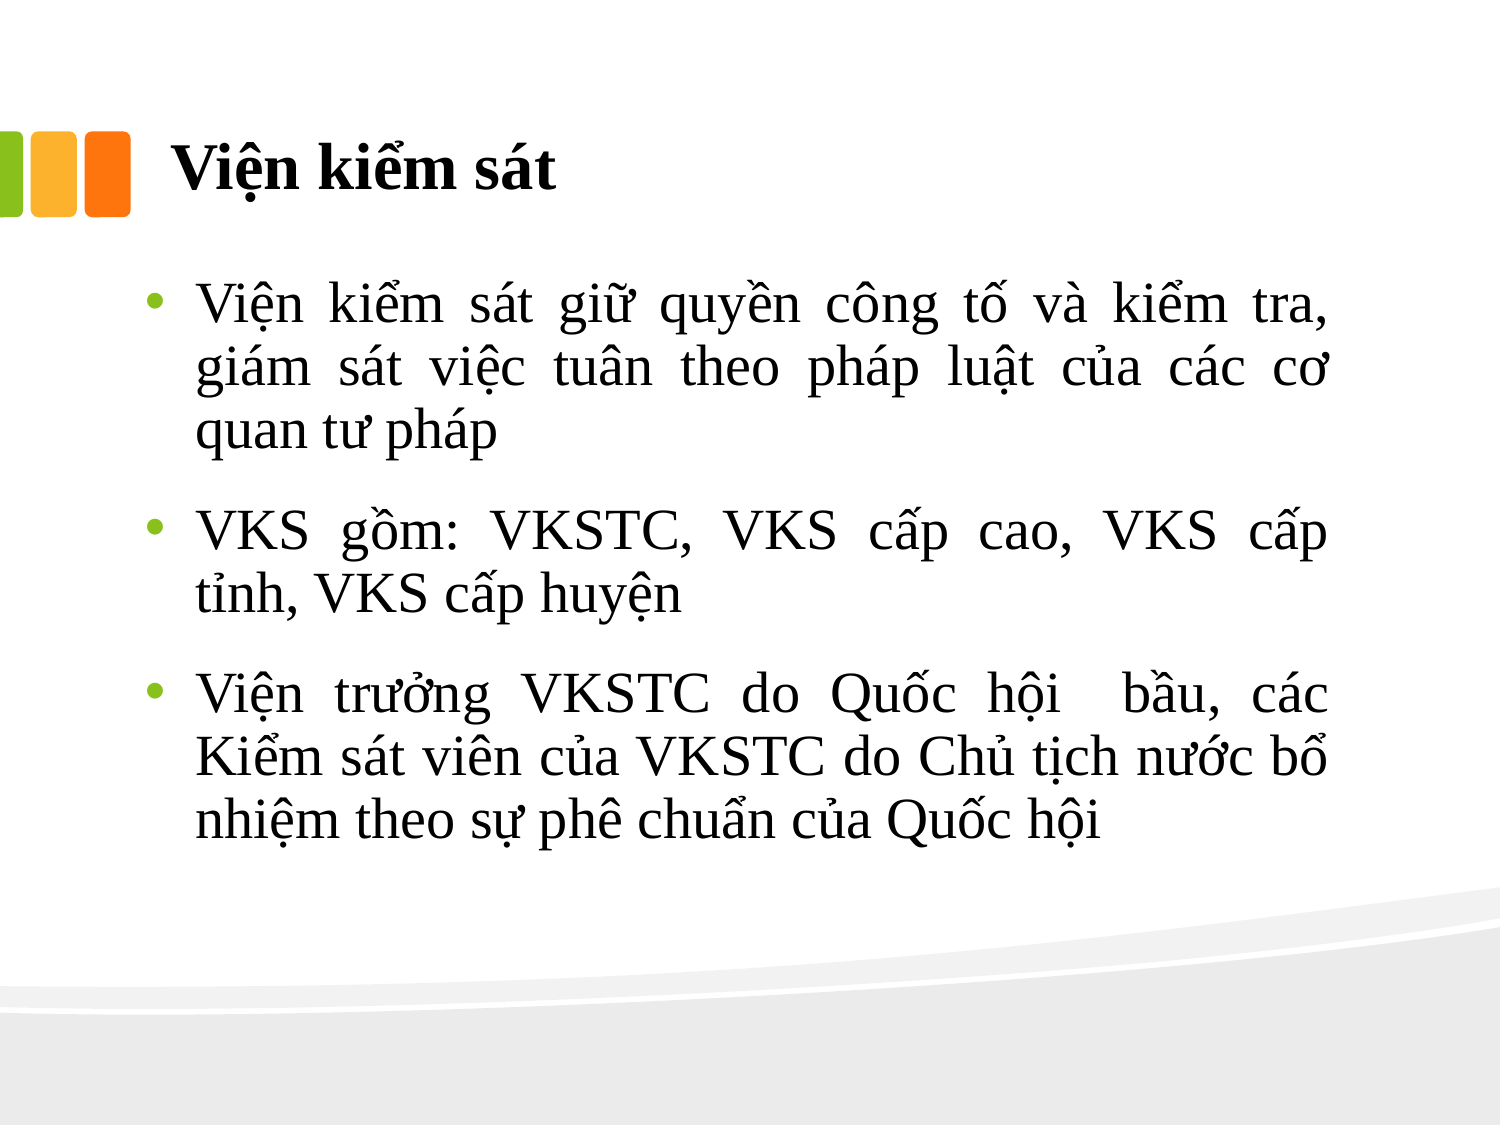

# Viện kiểm sát
Viện kiểm sát giữ quyền công tố và kiểm tra, giám sát việc tuân theo pháp luật của các cơ quan tư pháp
VKS gồm: VKSTC, VKS cấp cao, VKS cấp tỉnh, VKS cấp huyện
Viện trưởng VKSTC do Quốc hội  bầu, các Kiểm sát viên của VKSTC do Chủ tịch nước bổ nhiệm theo sự phê chuẩn của Quốc hội